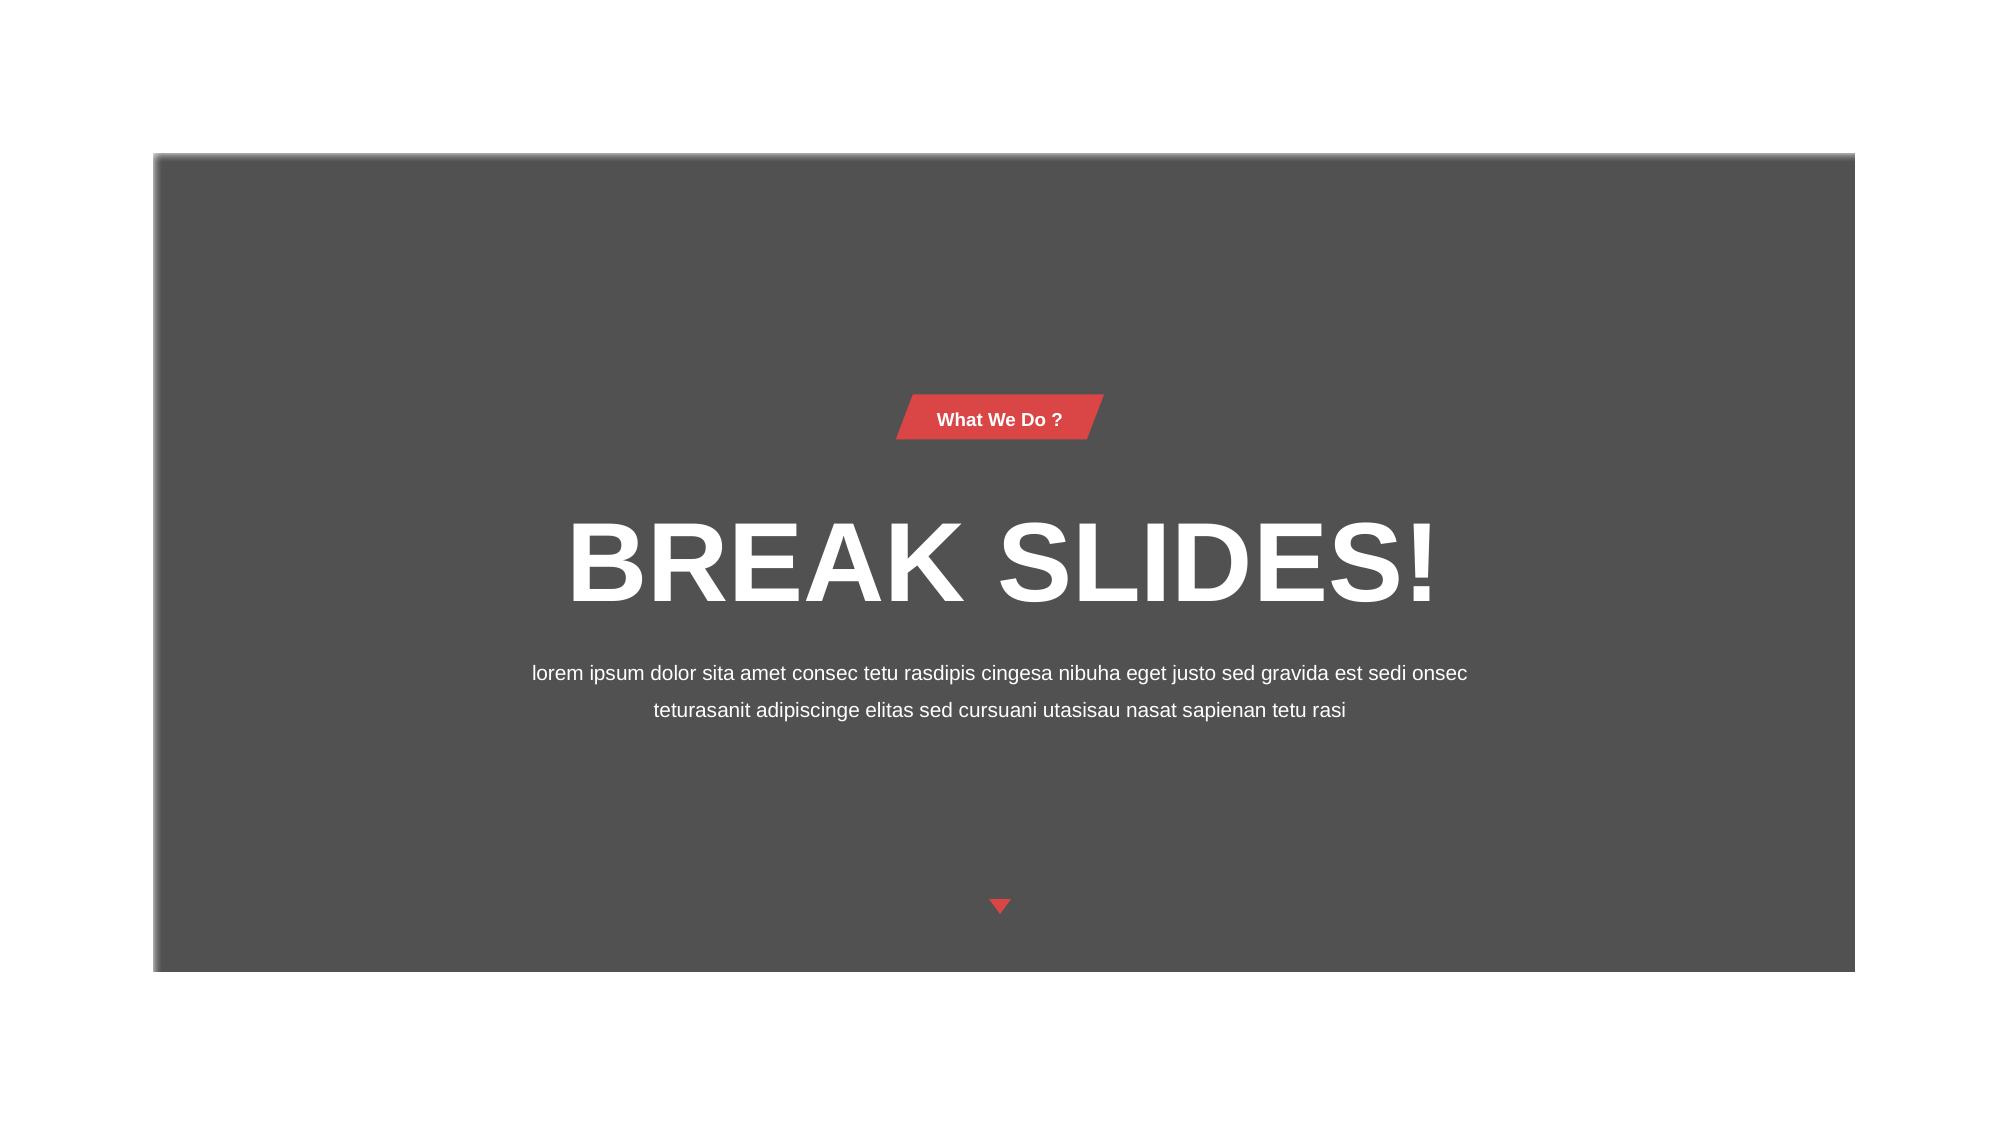

What We Do ?
BREAK SLIDES!
lorem ipsum dolor sita amet consec tetu rasdipis cingesa nibuha eget justo sed gravida est sedi onsec teturasanit adipiscinge elitas sed cursuani utasisau nasat sapienan tetu rasi